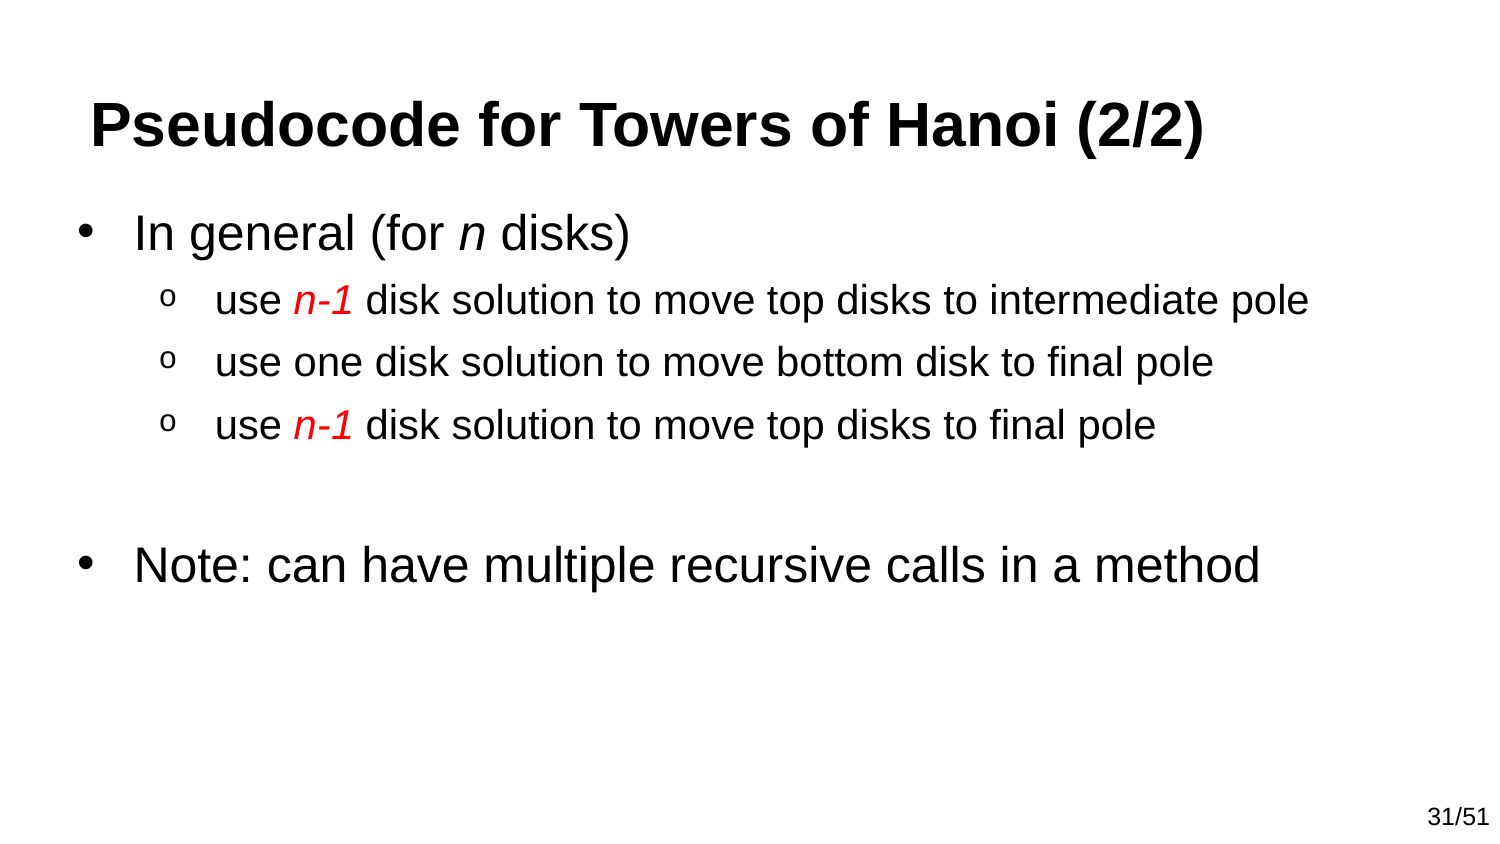

# Pseudocode for Towers of Hanoi (2/2)
In general (for n disks)
use n-1 disk solution to move top disks to intermediate pole
use one disk solution to move bottom disk to final pole
use n-1 disk solution to move top disks to final pole

Note: can have multiple recursive calls in a method